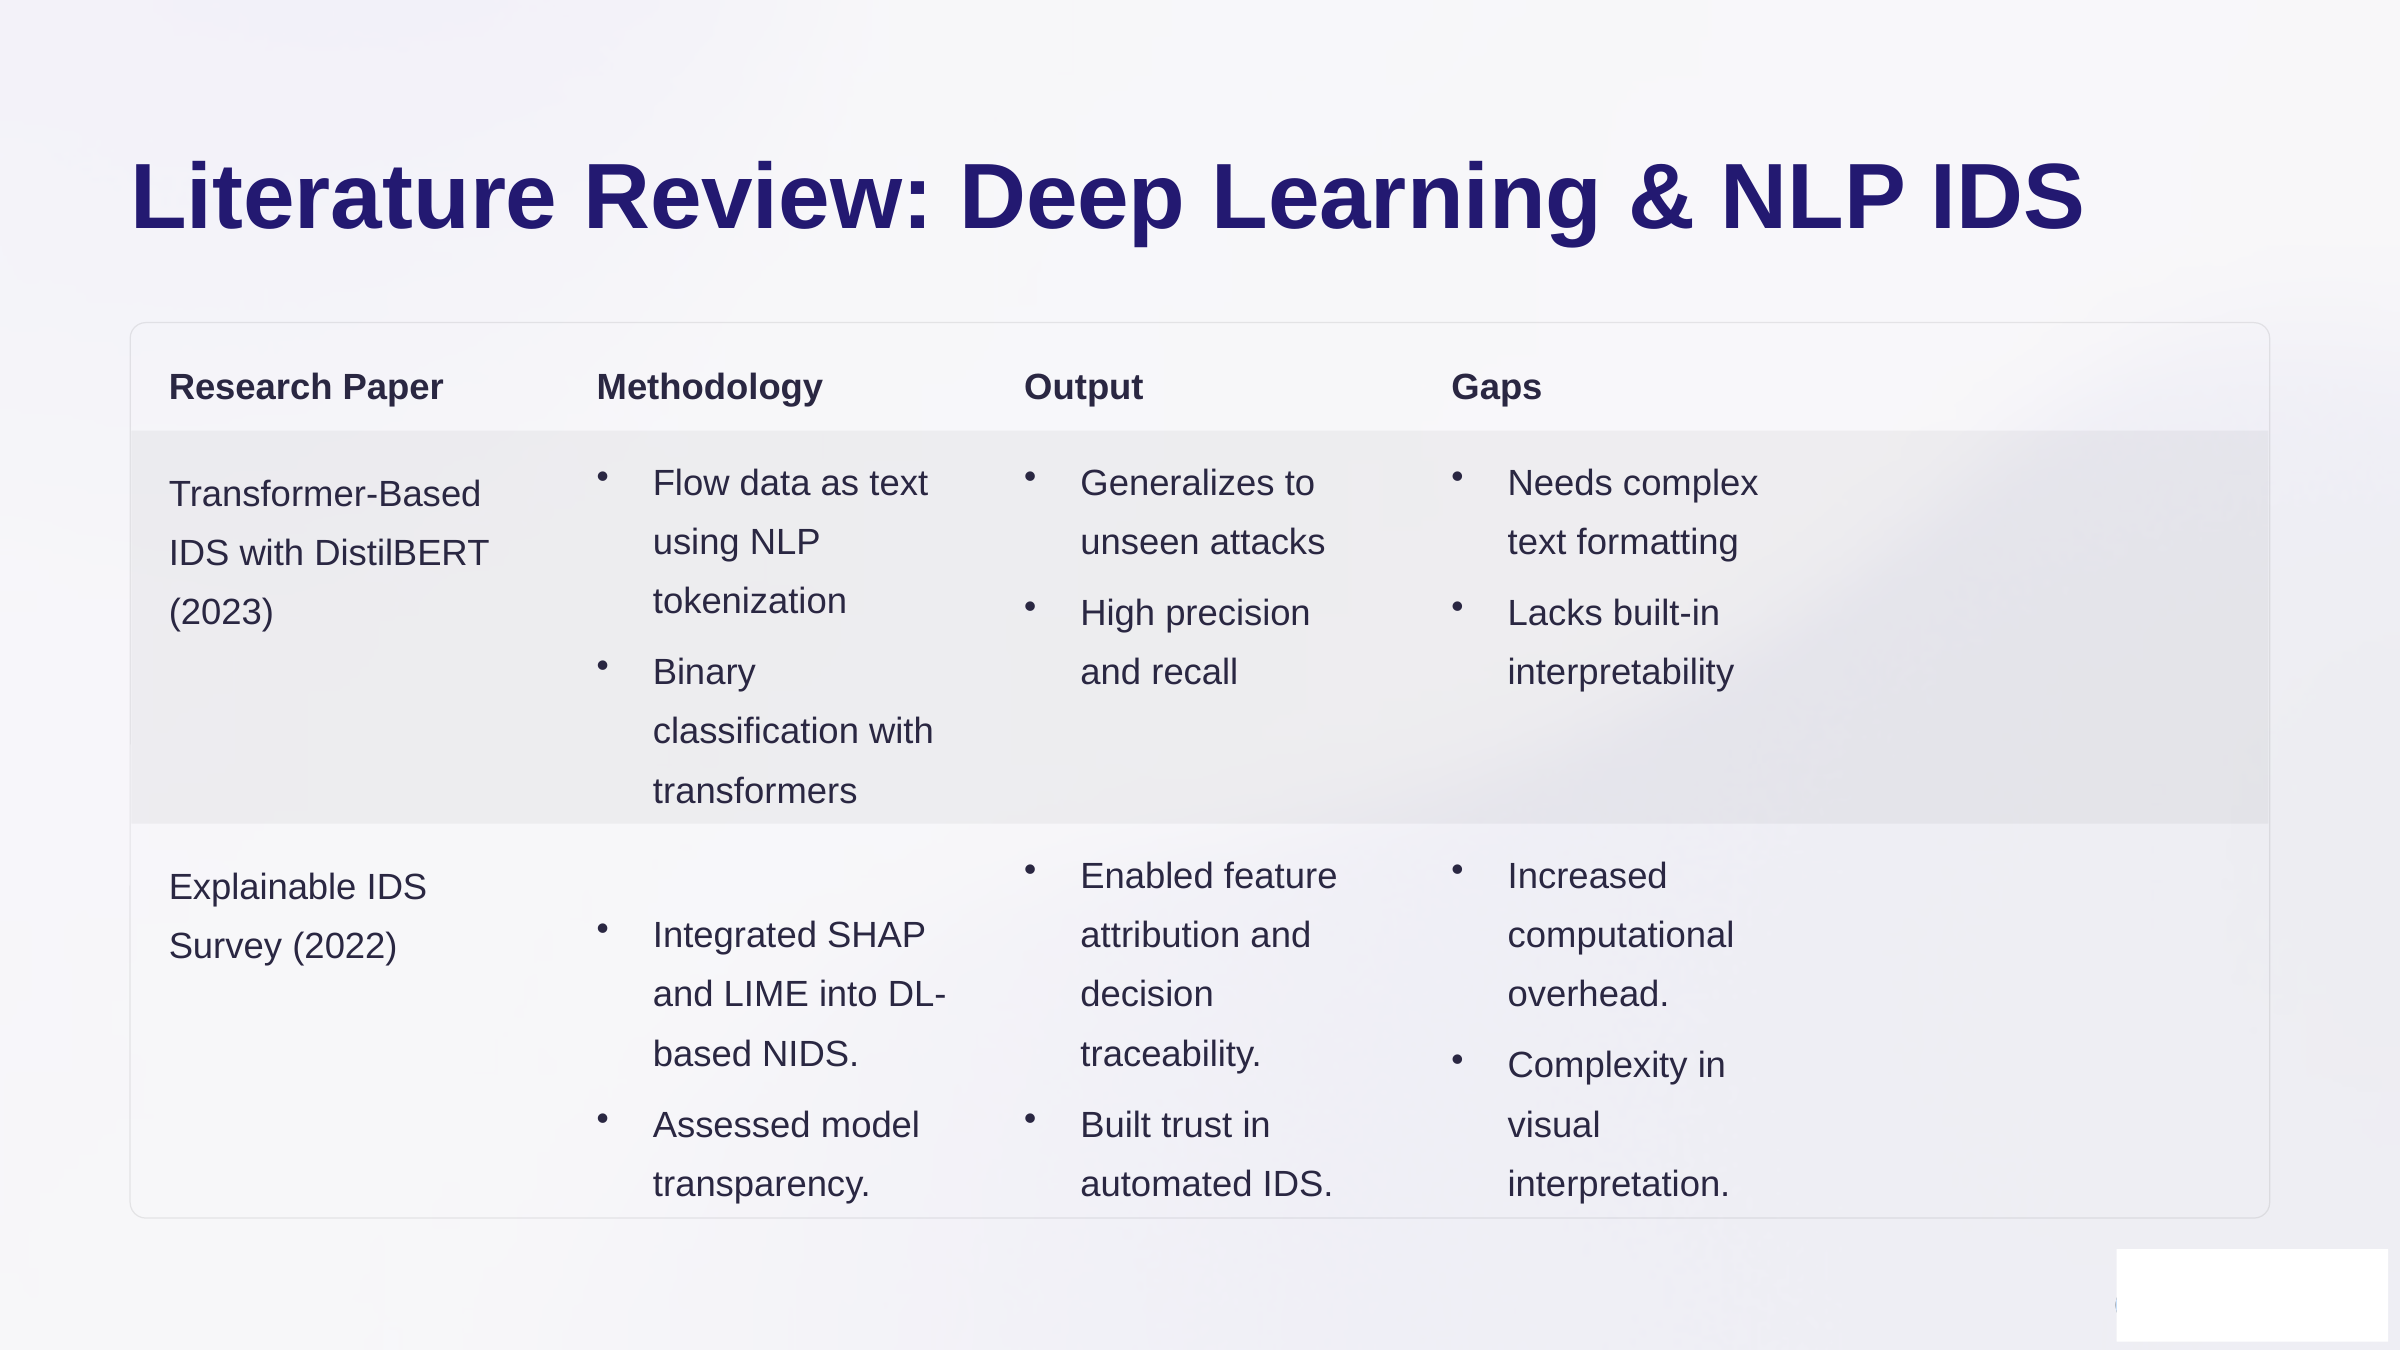

Literature Review: Deep Learning & NLP IDS

Research Paper
Methodology
Output
Gaps

Flow data as text using NLP tokenization
Generalizes to unseen attacks
Needs complex text formatting
Transformer-Based IDS with DistilBERT (2023)

High precision and recall
Lacks built-in interpretability
Binary classification with transformers

Integrated SHAP and LIME into DL-based NIDS.
Enabled feature attribution and decision traceability.
Increased computational overhead.
Explainable IDS Survey (2022)

Assessed model transparency.
Complexity in visual interpretation.
Built trust in automated IDS.